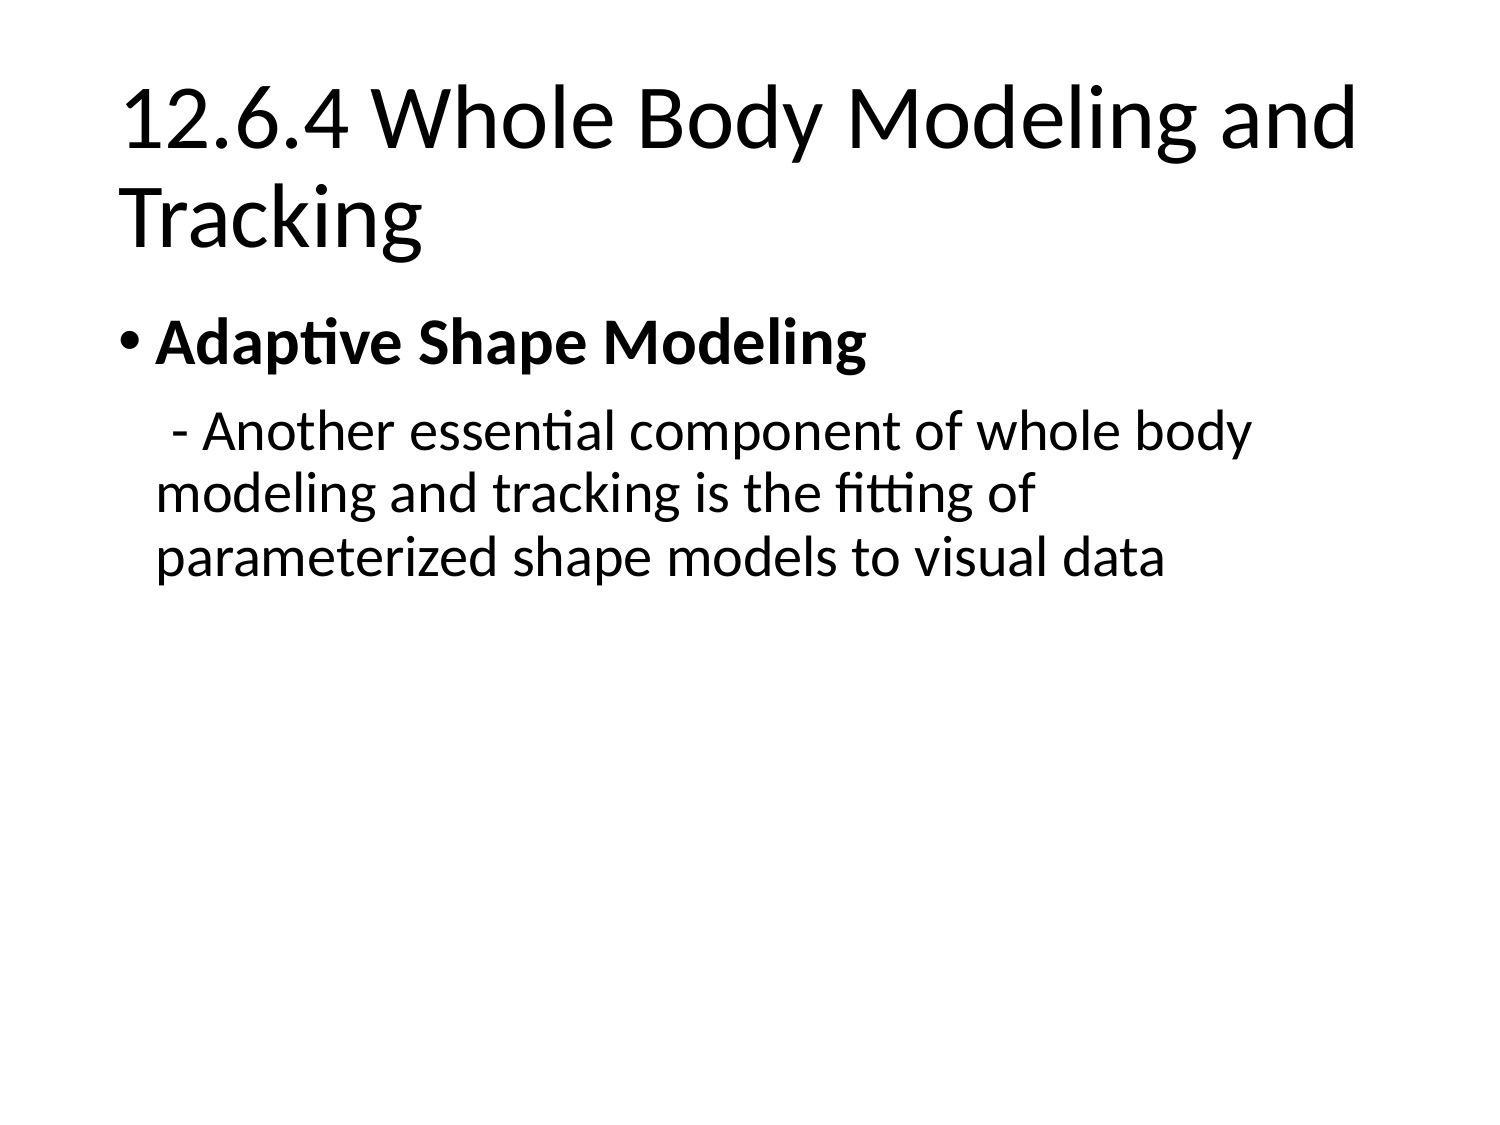

# 12.6.4 Whole Body Modeling and Tracking
Adaptive Shape Modeling
    - Another essential component of whole body modeling and tracking is the fitting of parameterized shape models to visual data